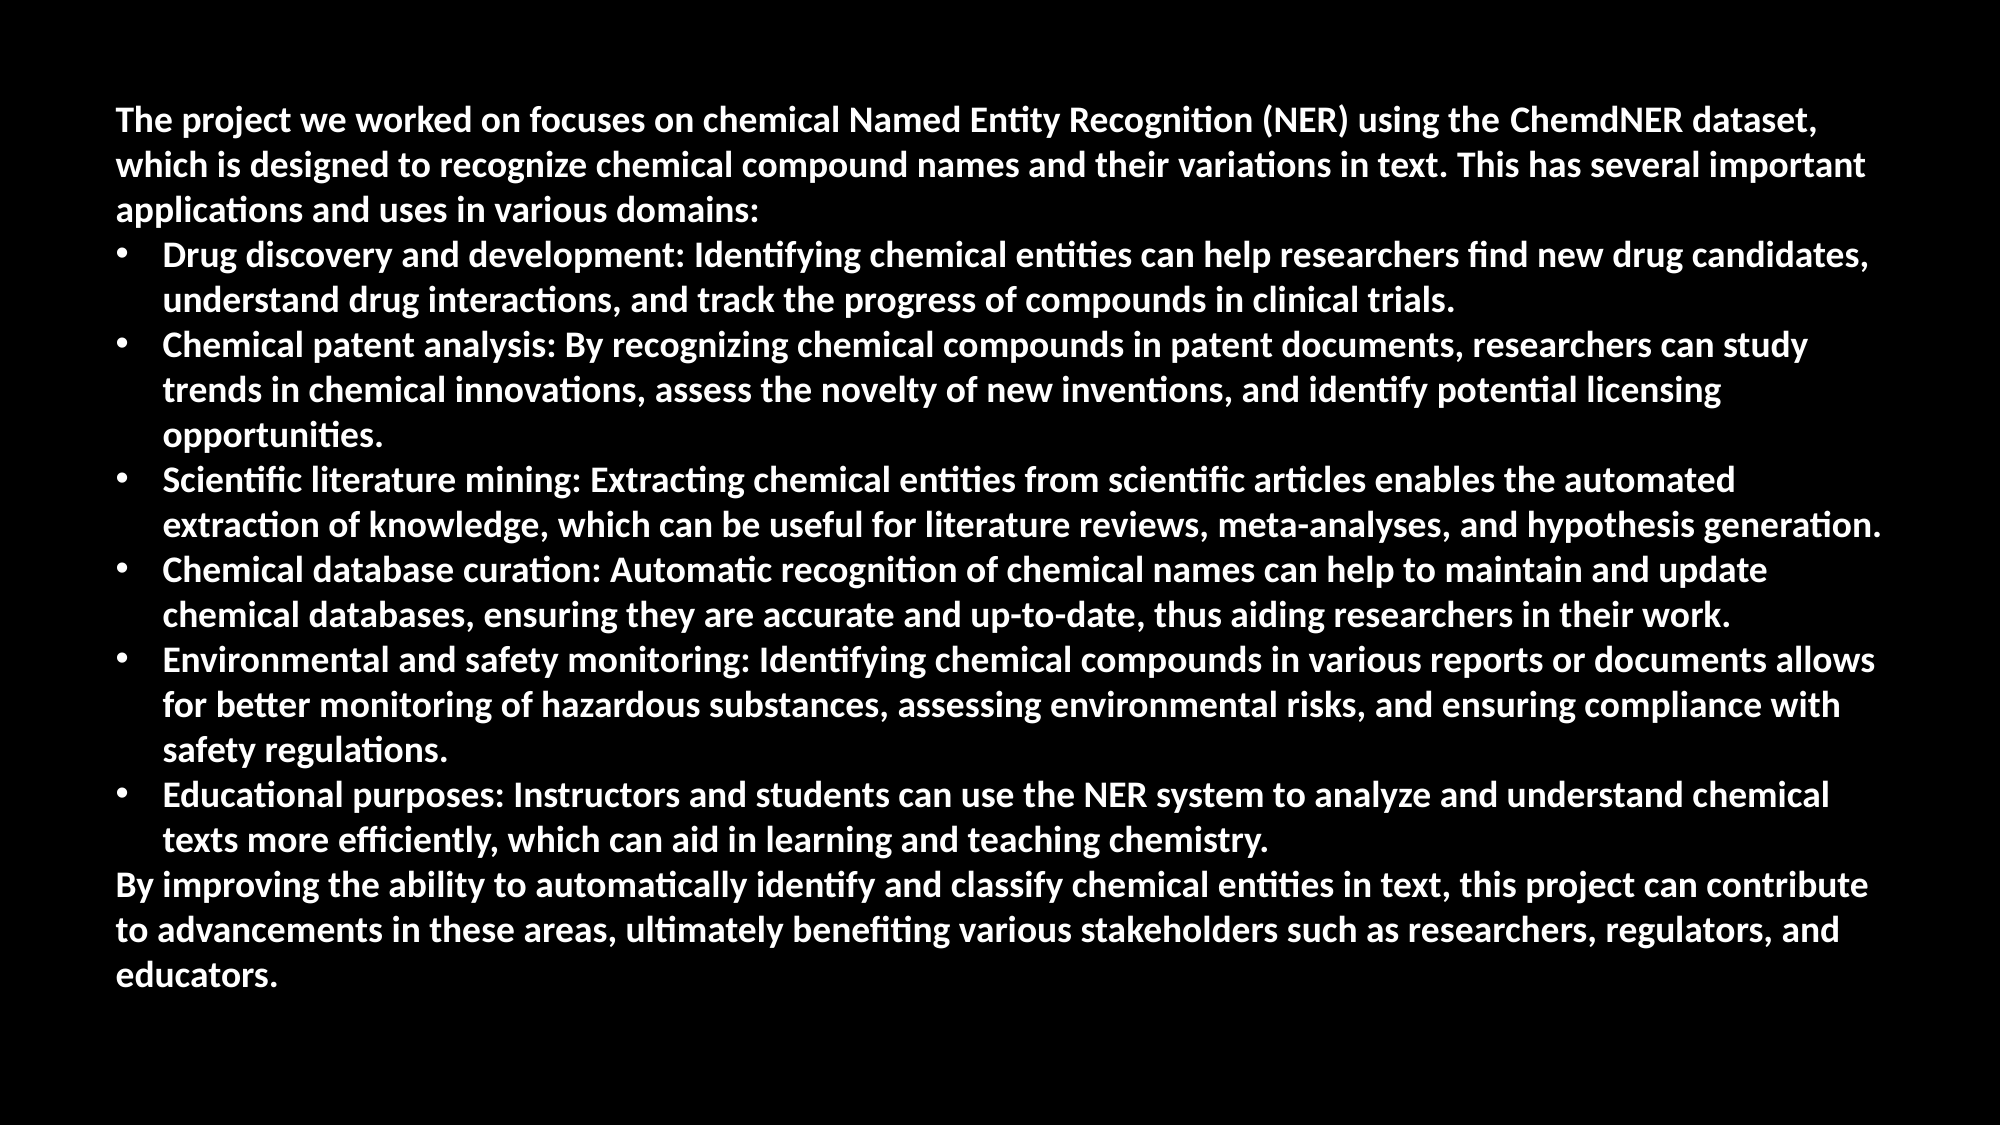

The project we worked on focuses on chemical Named Entity Recognition (NER) using the ChemdNER dataset, which is designed to recognize chemical compound names and their variations in text. This has several important applications and uses in various domains:
Drug discovery and development: Identifying chemical entities can help researchers find new drug candidates, understand drug interactions, and track the progress of compounds in clinical trials.
Chemical patent analysis: By recognizing chemical compounds in patent documents, researchers can study trends in chemical innovations, assess the novelty of new inventions, and identify potential licensing opportunities.
Scientific literature mining: Extracting chemical entities from scientific articles enables the automated extraction of knowledge, which can be useful for literature reviews, meta-analyses, and hypothesis generation.
Chemical database curation: Automatic recognition of chemical names can help to maintain and update chemical databases, ensuring they are accurate and up-to-date, thus aiding researchers in their work.
Environmental and safety monitoring: Identifying chemical compounds in various reports or documents allows for better monitoring of hazardous substances, assessing environmental risks, and ensuring compliance with safety regulations.
Educational purposes: Instructors and students can use the NER system to analyze and understand chemical texts more efficiently, which can aid in learning and teaching chemistry.
By improving the ability to automatically identify and classify chemical entities in text, this project can contribute to advancements in these areas, ultimately benefiting various stakeholders such as researchers, regulators, and educators.